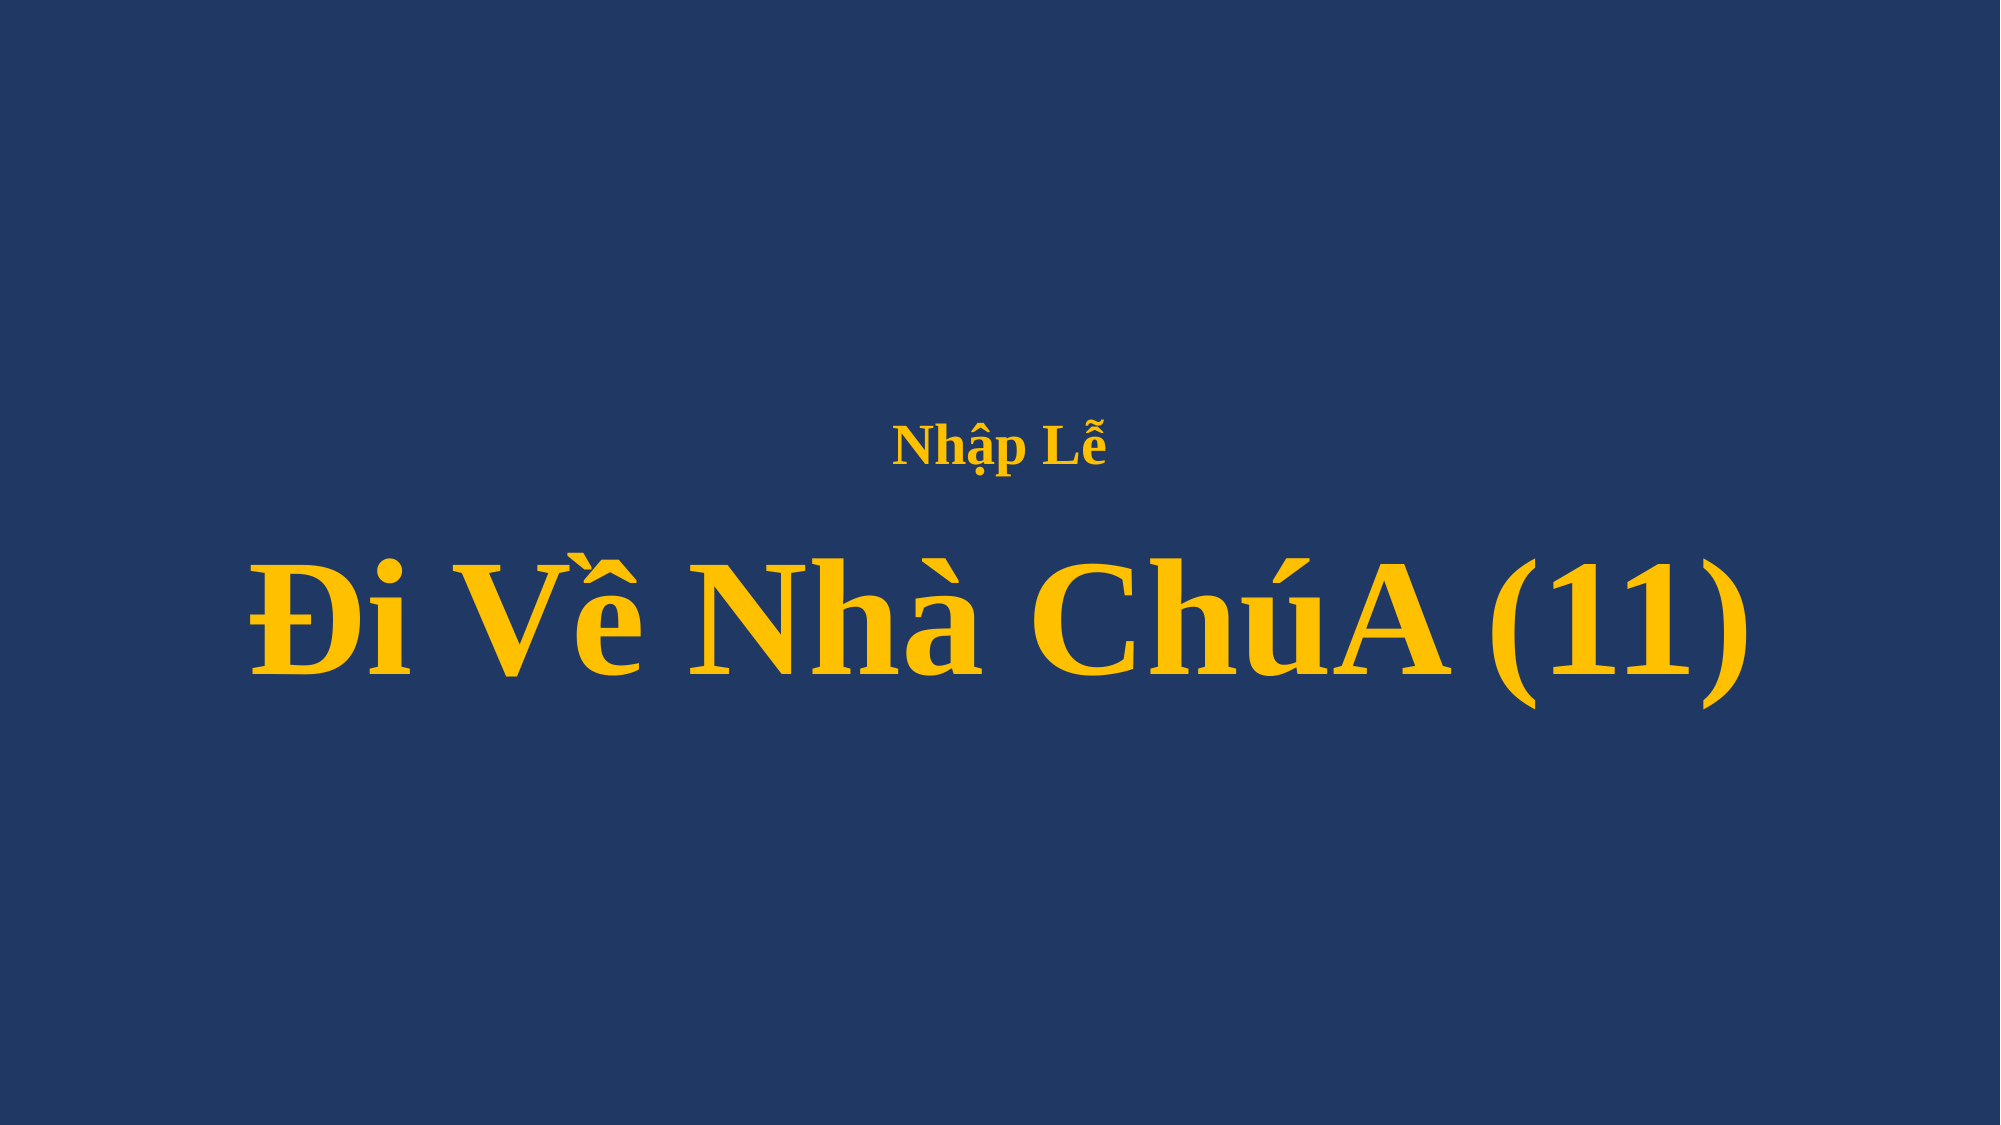

# Nhập Lễ Đi Về Nhà ChúA (11)